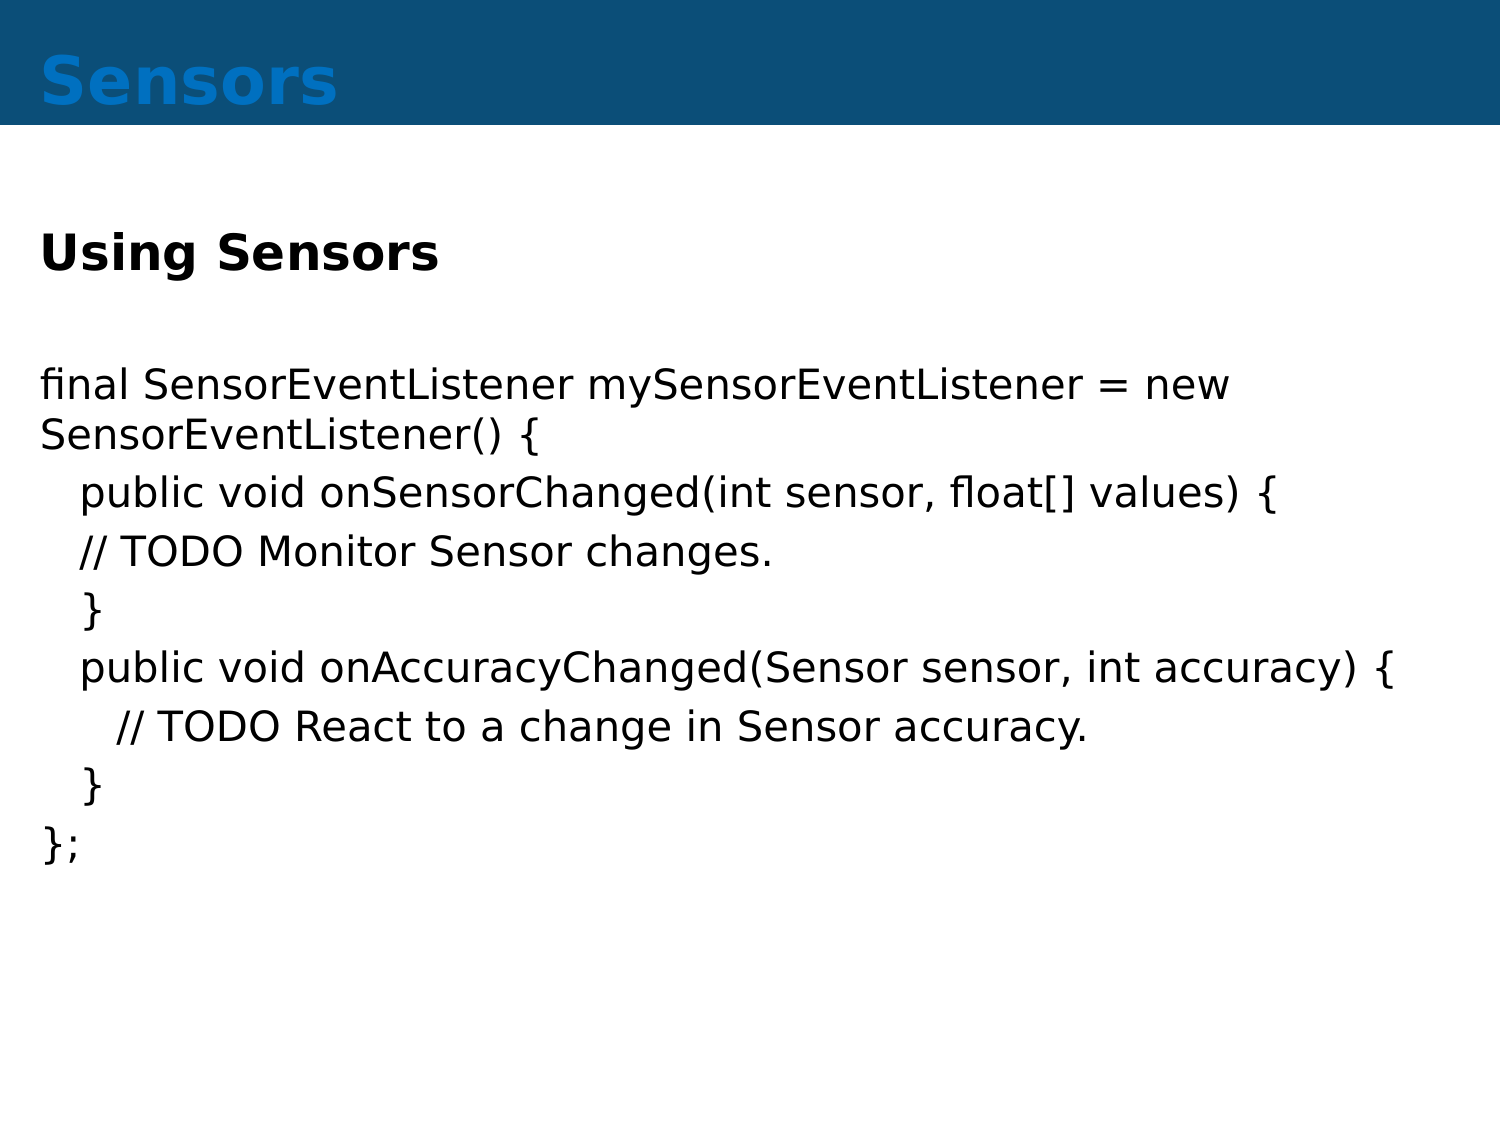

# Sensors
Using Sensors
final SensorEventListener mySensorEventListener = new SensorEventListener() {
public void onSensorChanged(int sensor, float[] values) {
// TODO Monitor Sensor changes.
}
public void onAccuracyChanged(Sensor sensor, int accuracy) {
// TODO React to a change in Sensor accuracy.
}
};